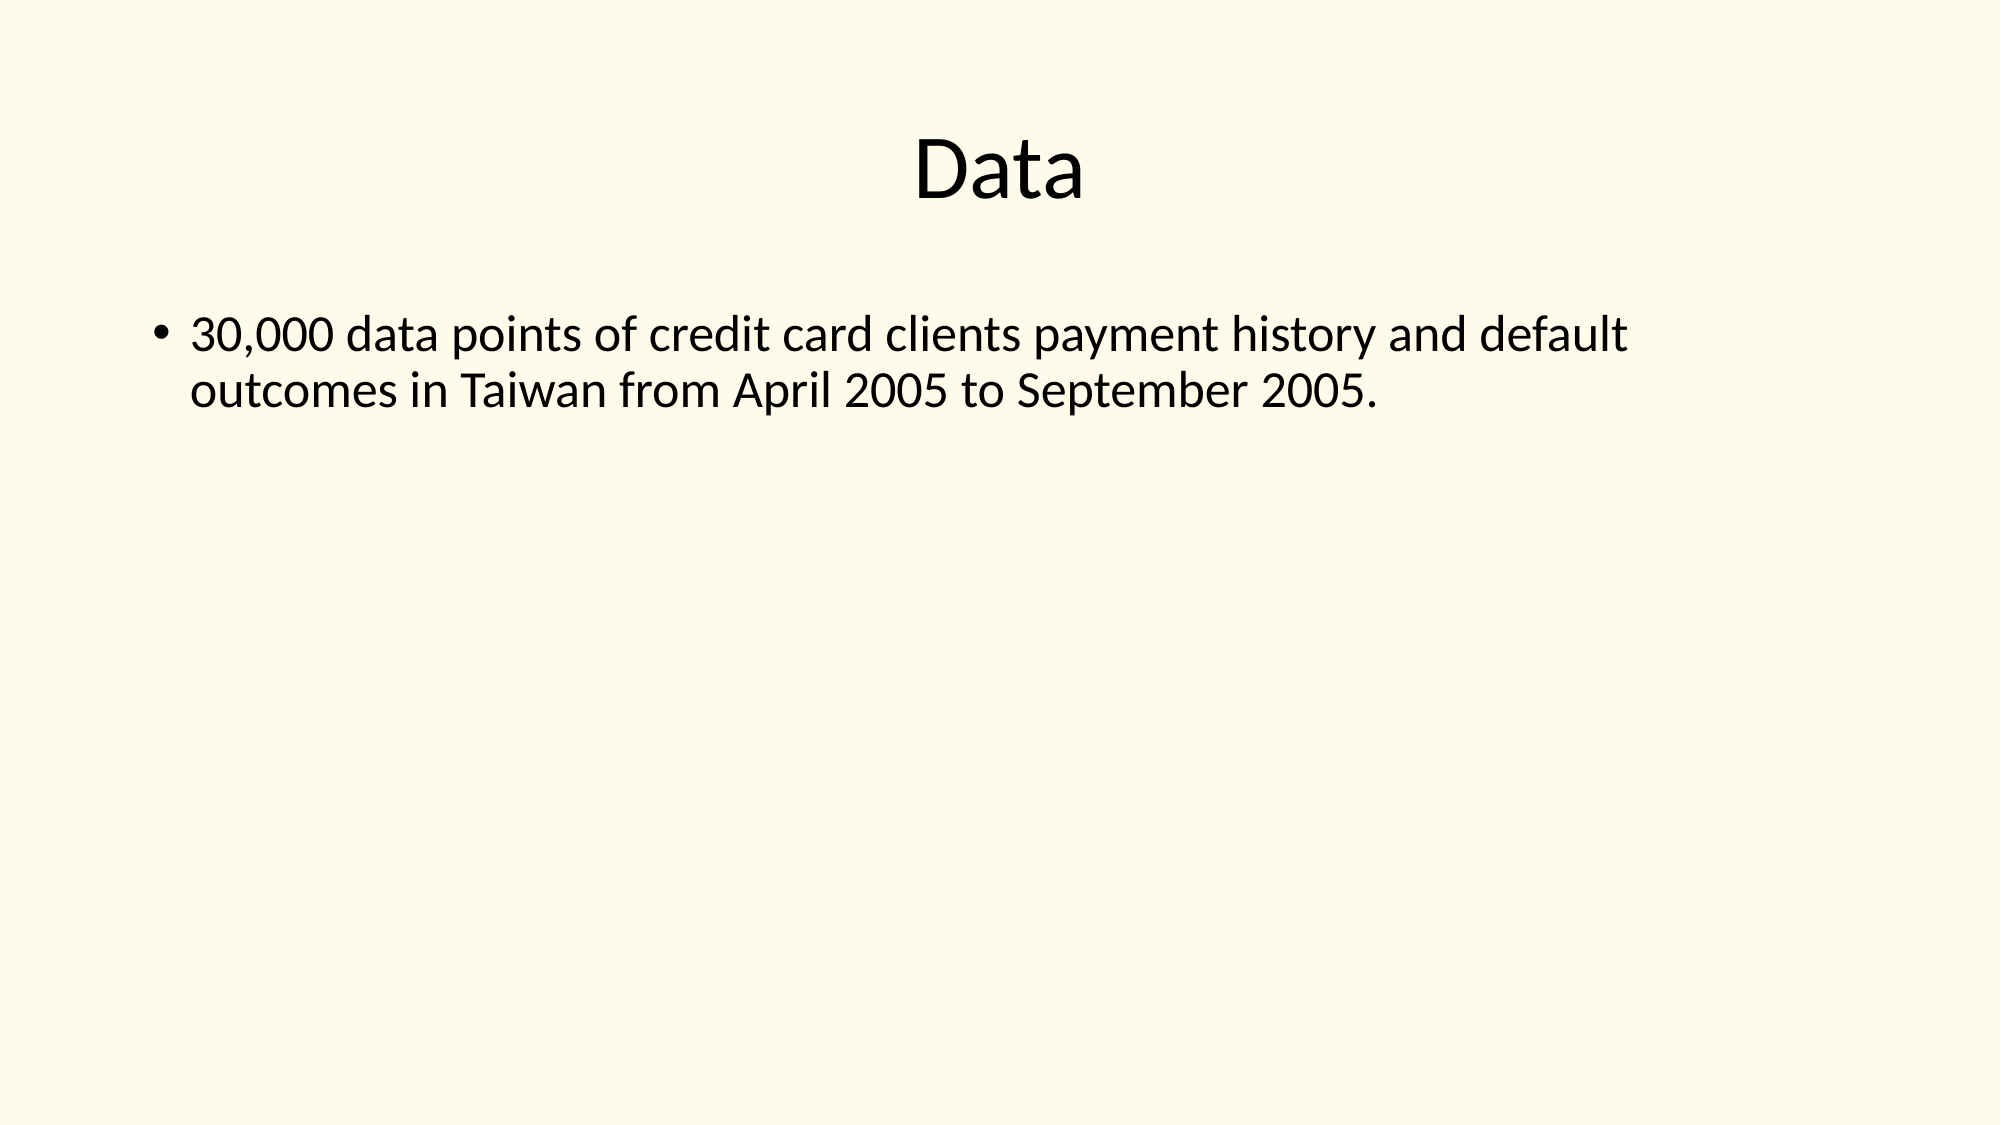

# Data
30,000 data points of credit card clients payment history and default outcomes in Taiwan from April 2005 to September 2005.